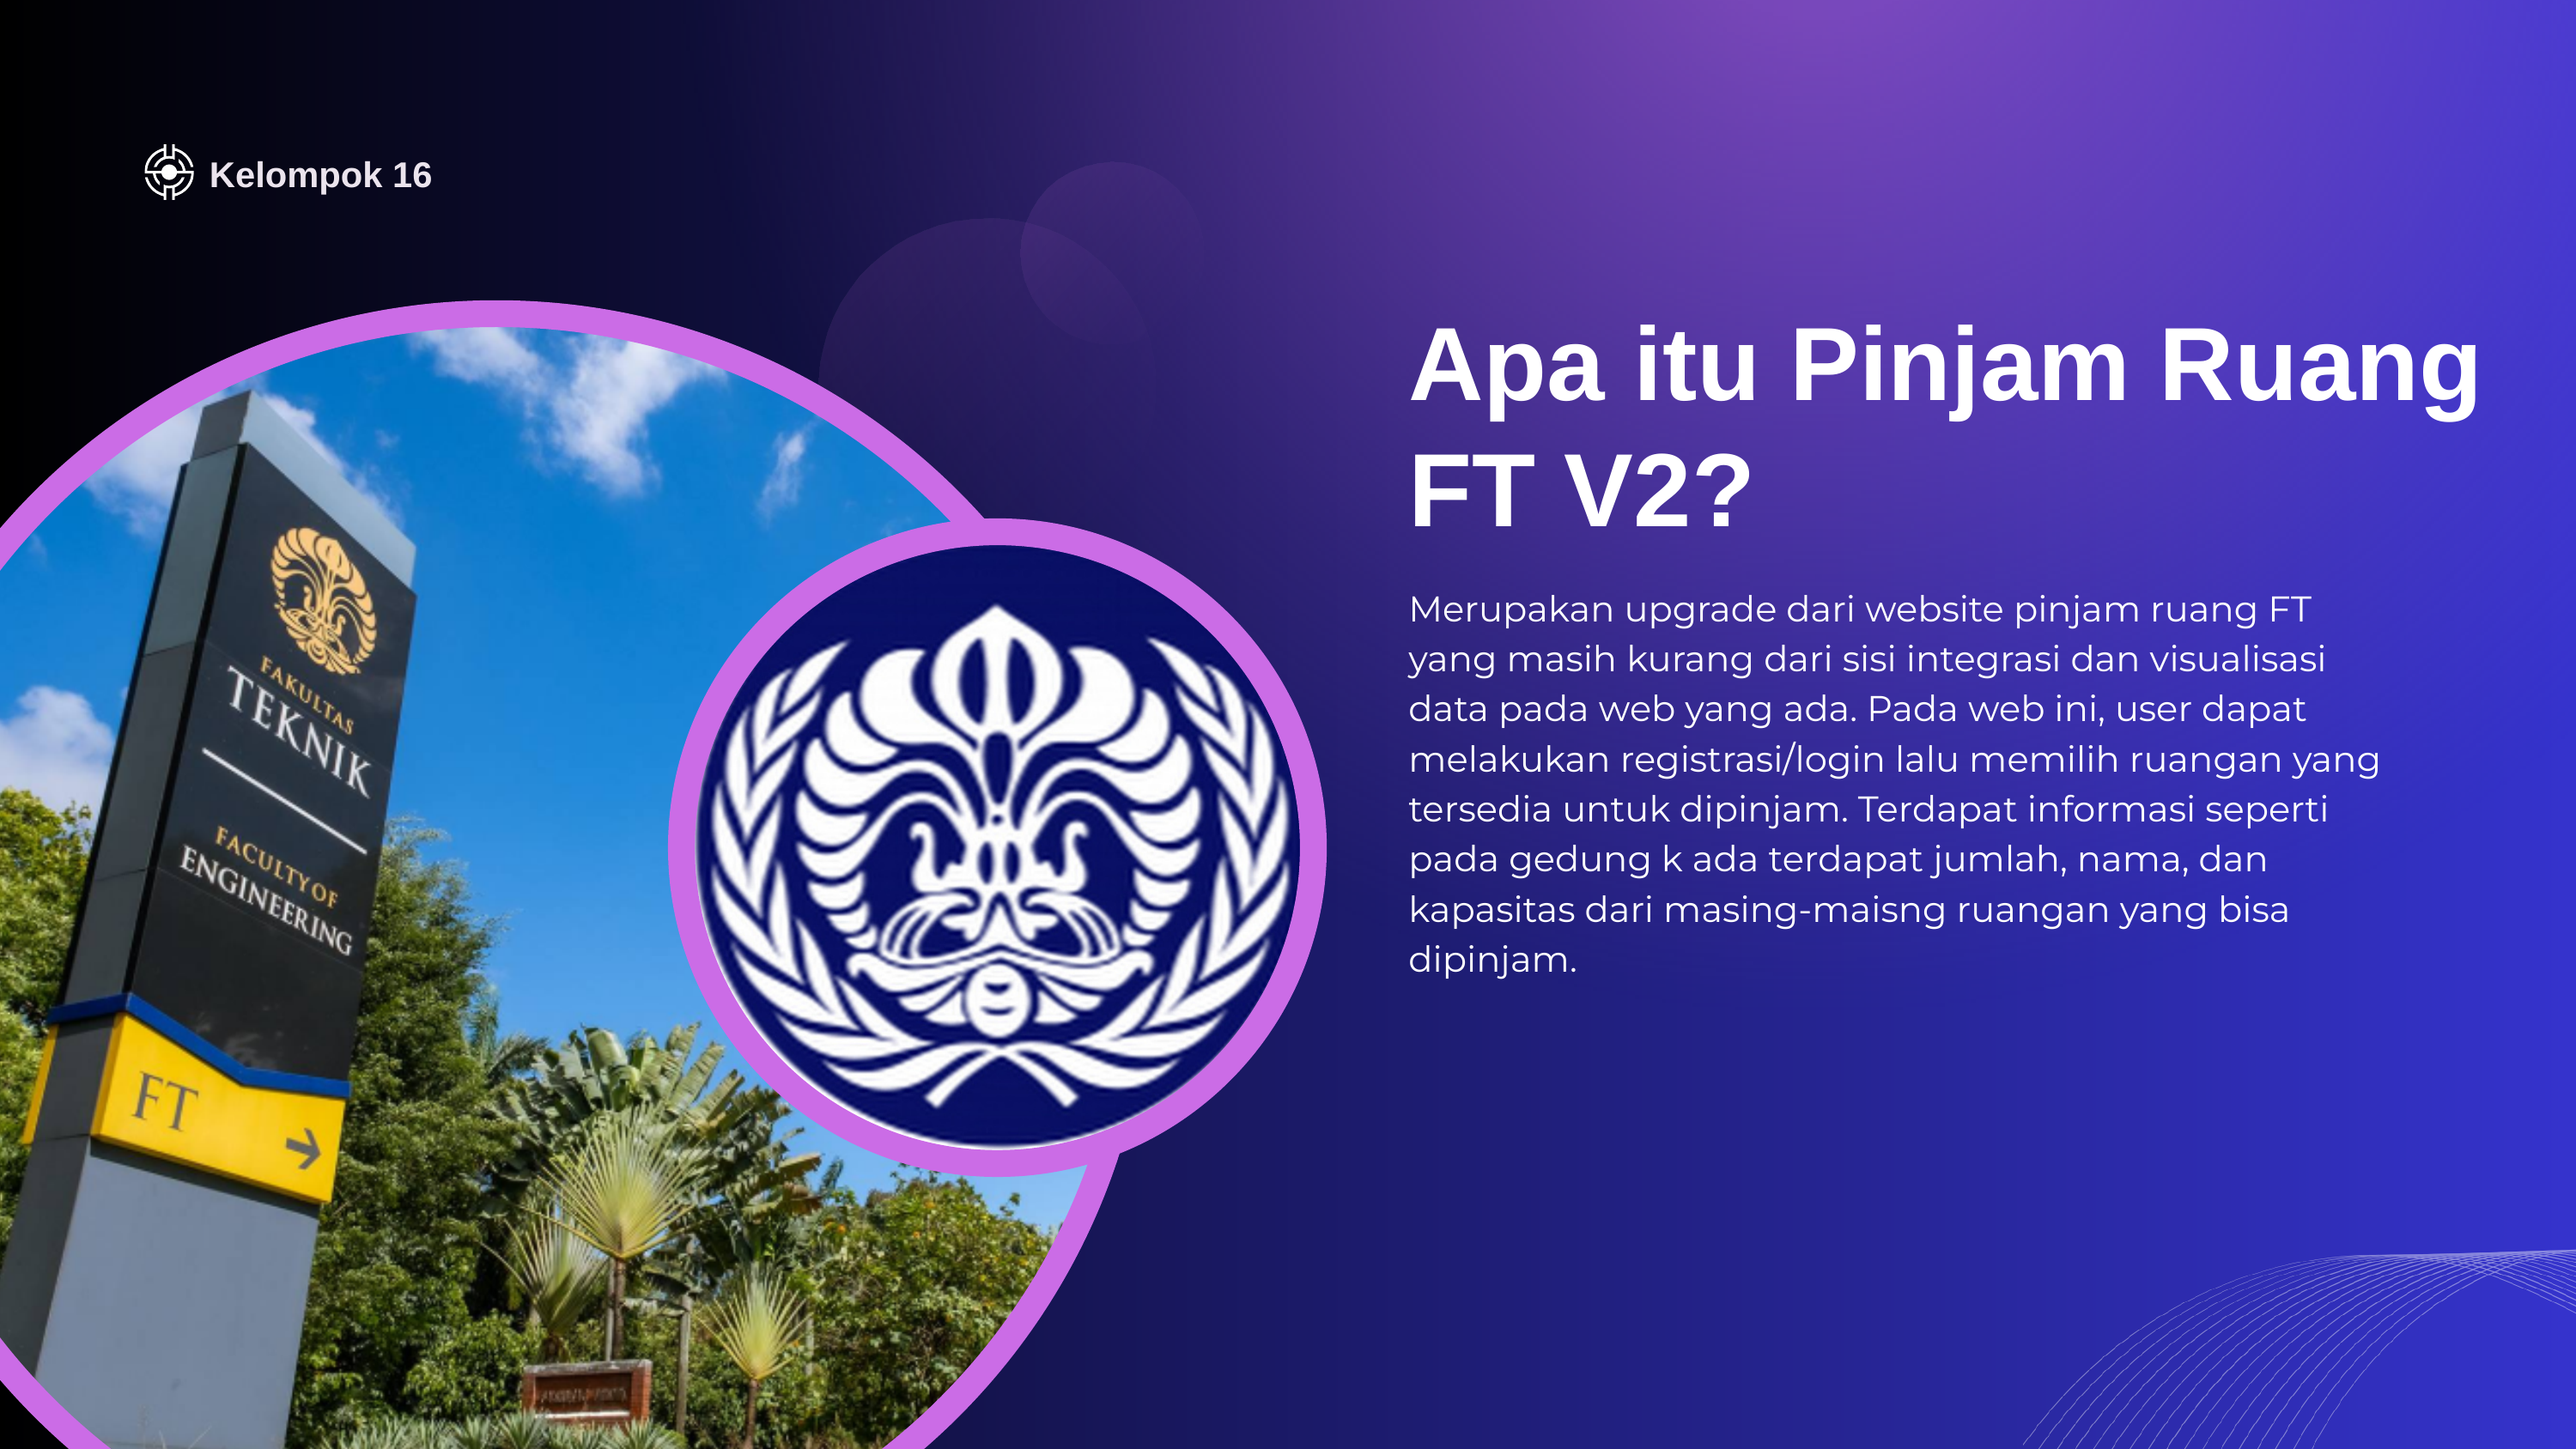

Kelompok 16

Apa itu Pinjam Ruang FT V2?

Merupakan upgrade dari website pinjam ruang FT yang masih kurang dari sisi integrasi dan visualisasi data pada web yang ada. Pada web ini, user dapat melakukan registrasi/login lalu memilih ruangan yang tersedia untuk dipinjam. Terdapat informasi seperti pada gedung k ada terdapat jumlah, nama, dan kapasitas dari masing-maisng ruangan yang bisa dipinjam.